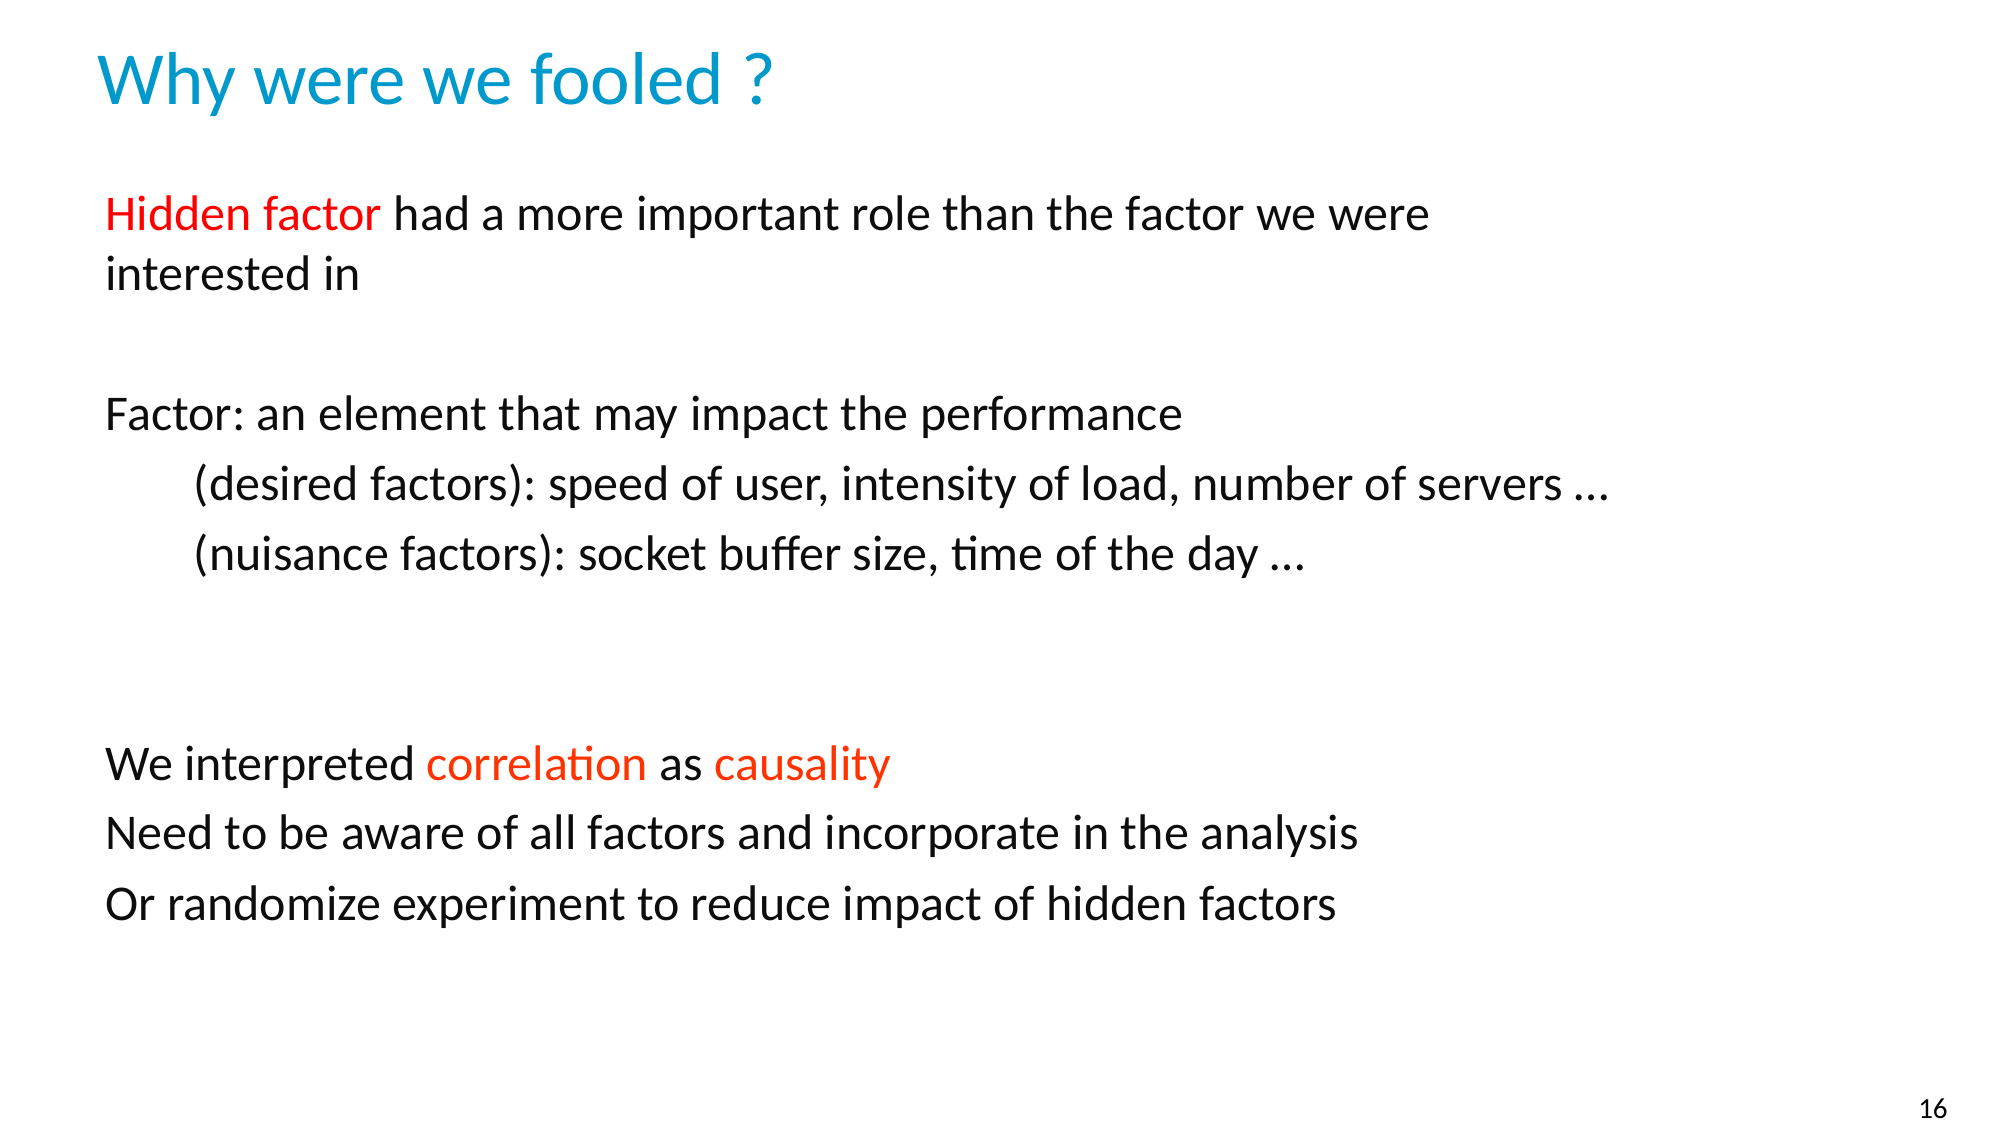

# Why were we fooled ?
Hidden factor had a more important role than the factor we were interested in

Factor: an element that may impact the performance
(desired factors): speed of user, intensity of load, number of servers …
(nuisance factors): socket buffer size, time of the day …

We interpreted correlation as causality
Need to be aware of all factors and incorporate in the analysis
Or randomize experiment to reduce impact of hidden factors
16